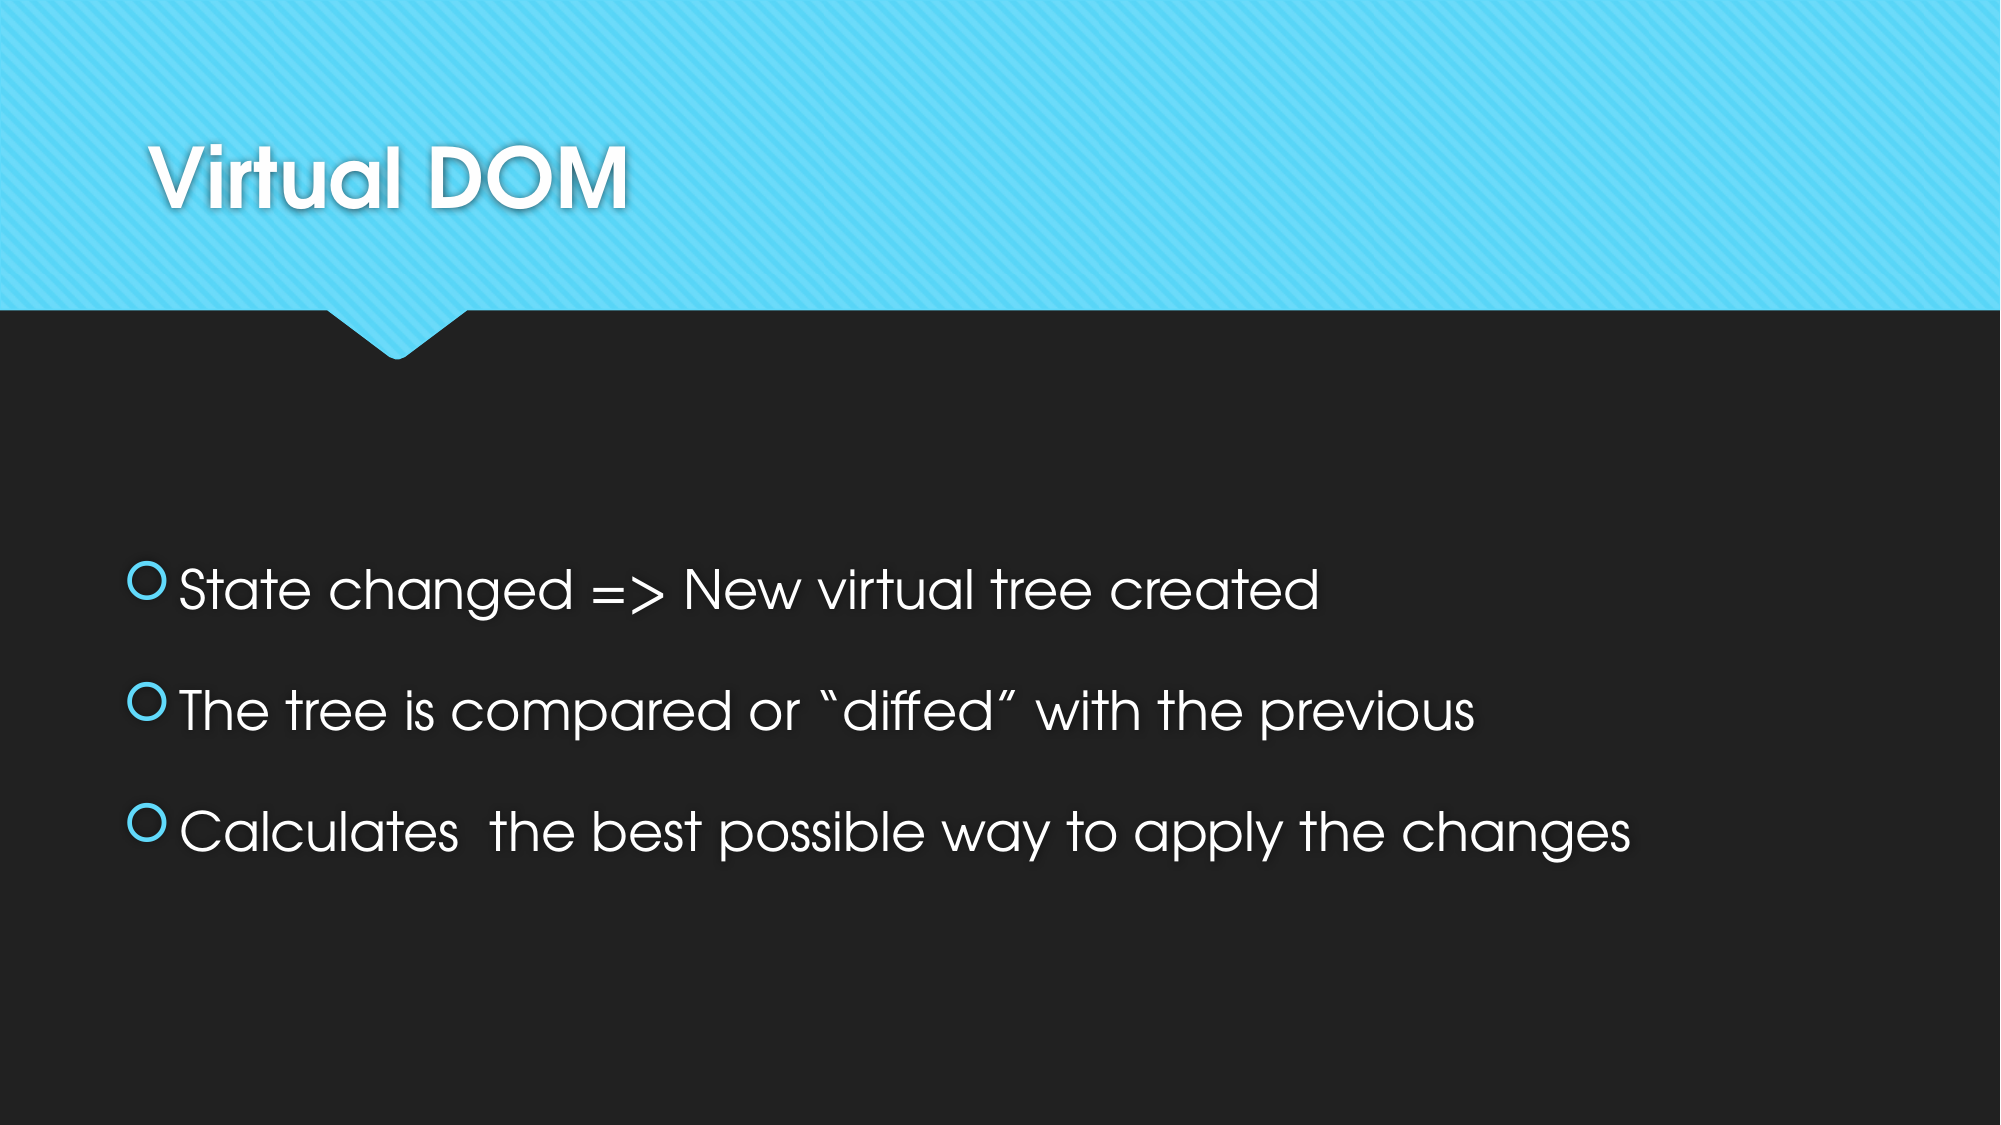

# Virtual DOM
State changed => New virtual tree created
The tree is compared or “diffed” with the previous
Calculates  the best possible way to apply the changes